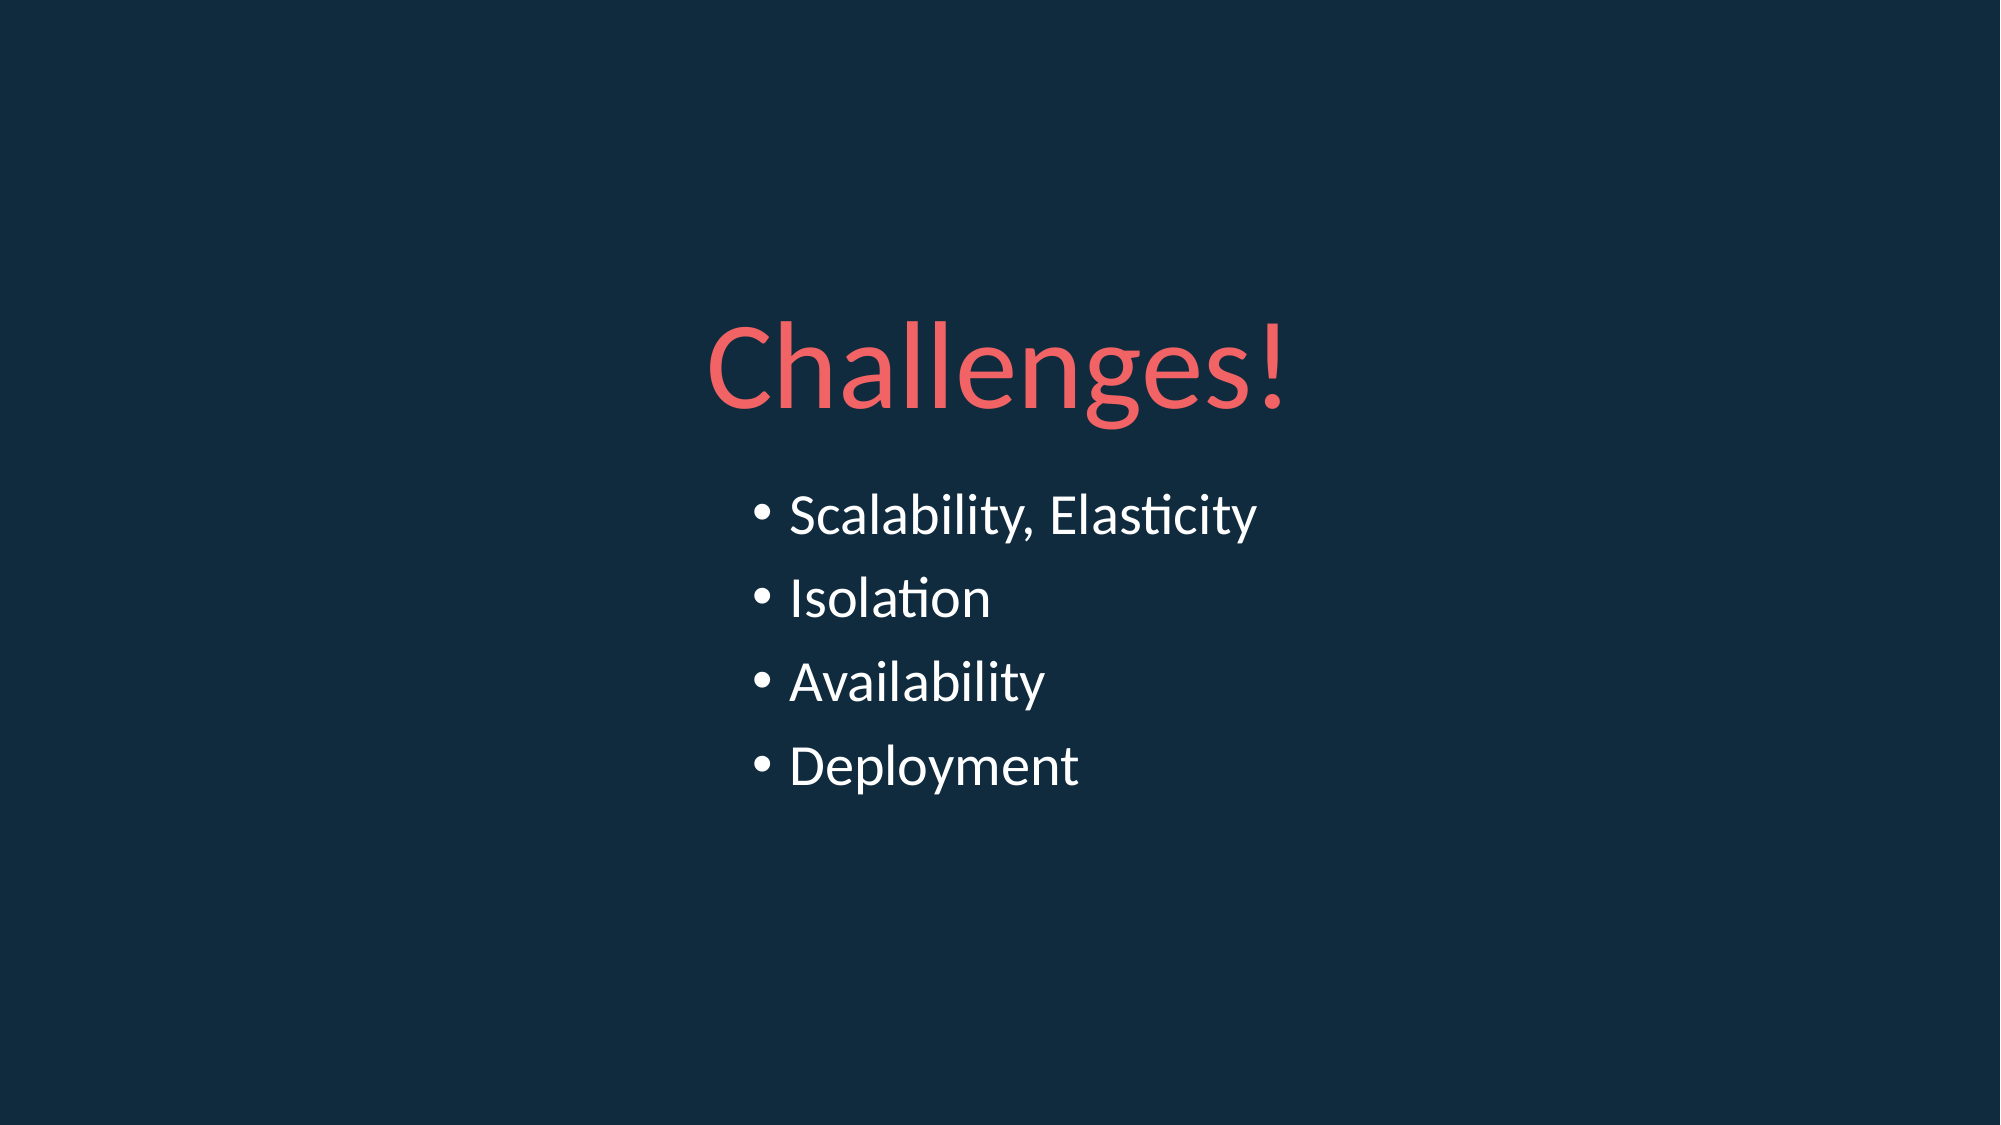

# Challenges!
Scalability, Elasticity
Isolation
Availability
Deployment